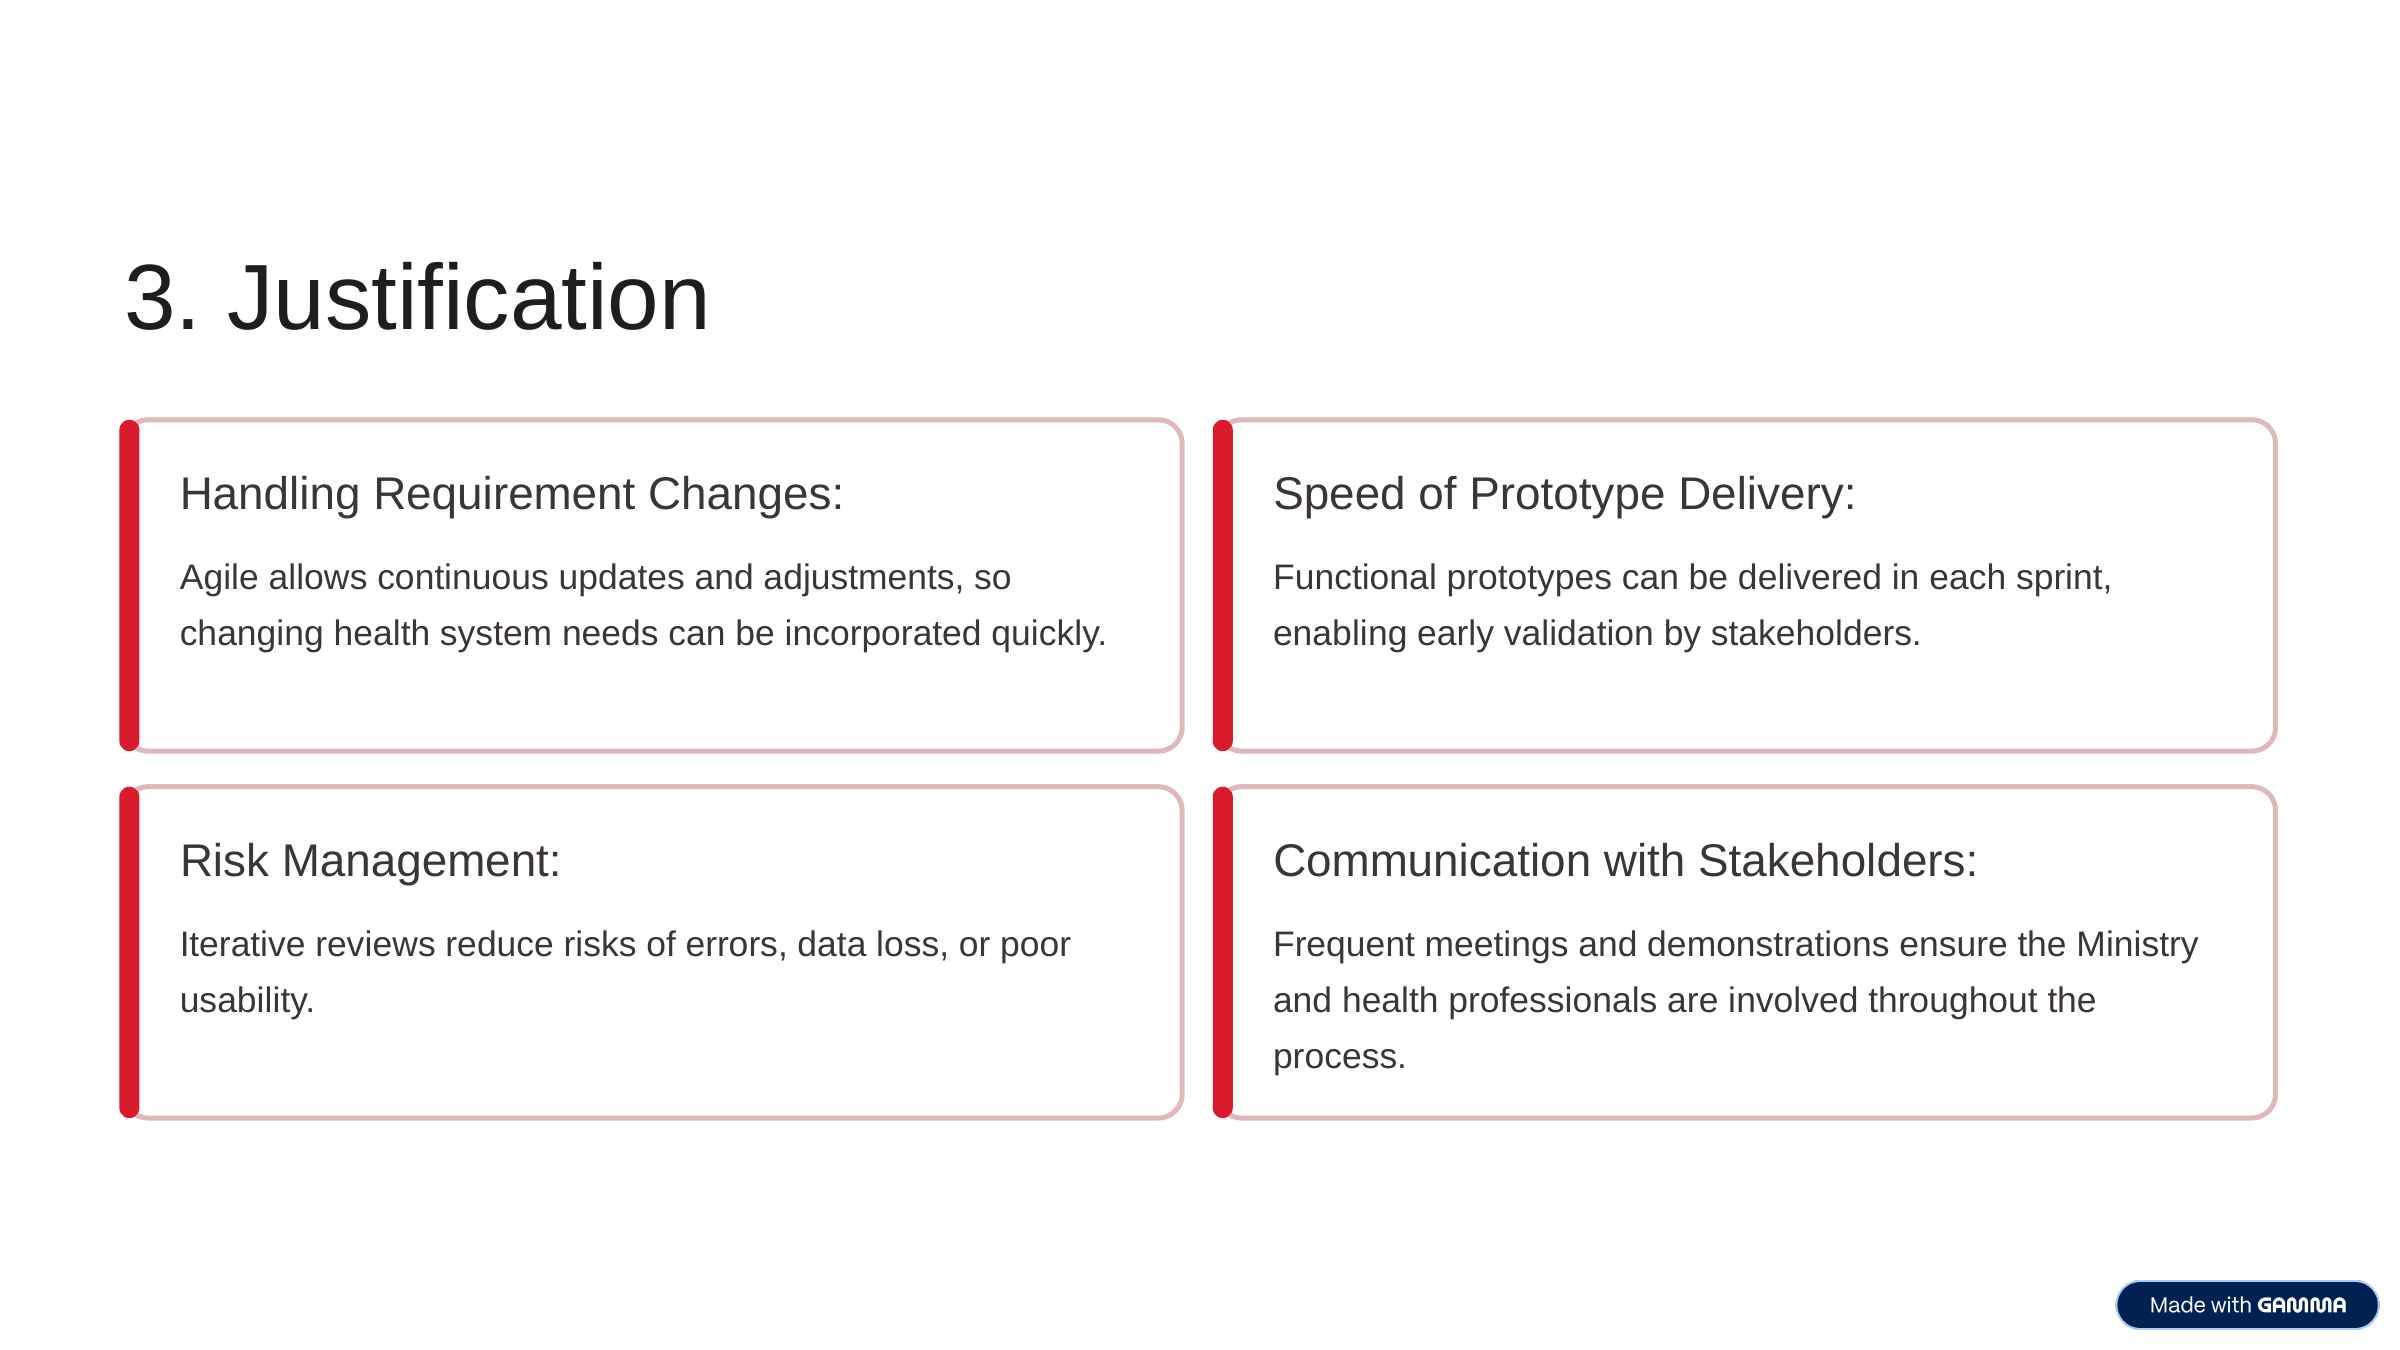

3. Justification

Handling Requirement Changes:
Speed of Prototype Delivery:
Agile allows continuous updates and adjustments, so changing health system needs can be incorporated quickly.
Functional prototypes can be delivered in each sprint, enabling early validation by stakeholders.

Risk Management:
Communication with Stakeholders:
Iterative reviews reduce risks of errors, data loss, or poor usability.
Frequent meetings and demonstrations ensure the Ministry and health professionals are involved throughout the process.